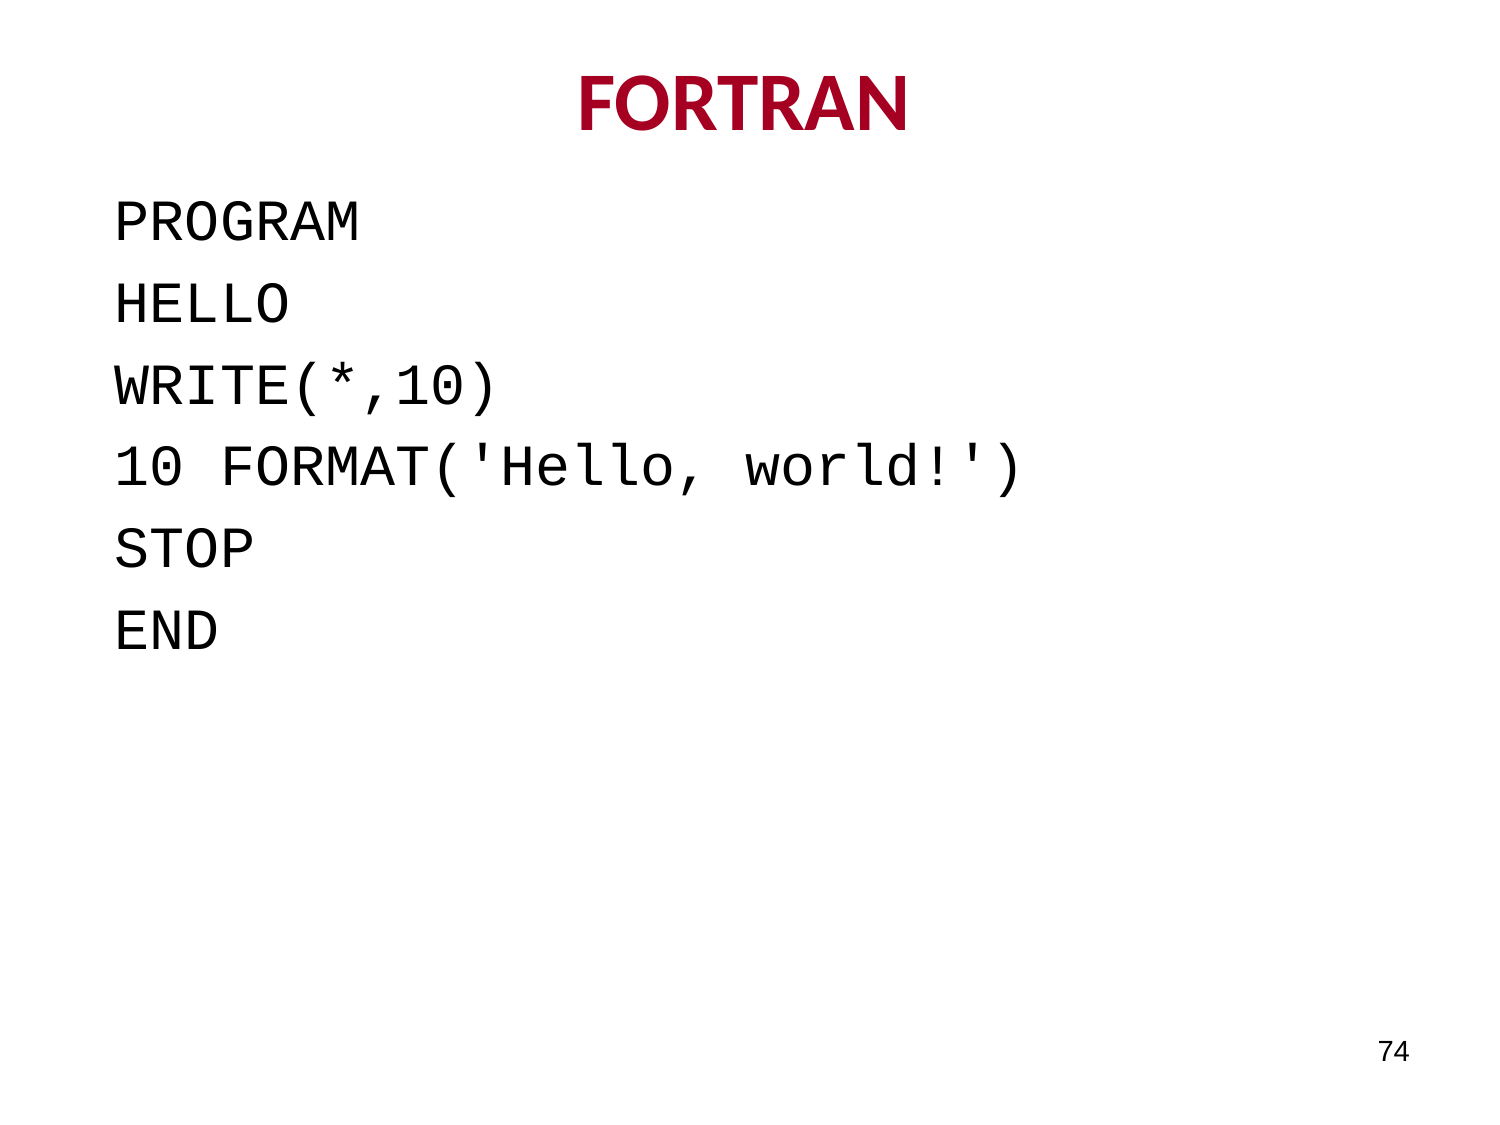

# FORTRAN
PROGRAM
HELLO
WRITE(*,10)
10 FORMAT('Hello, world!')
STOP
END
74